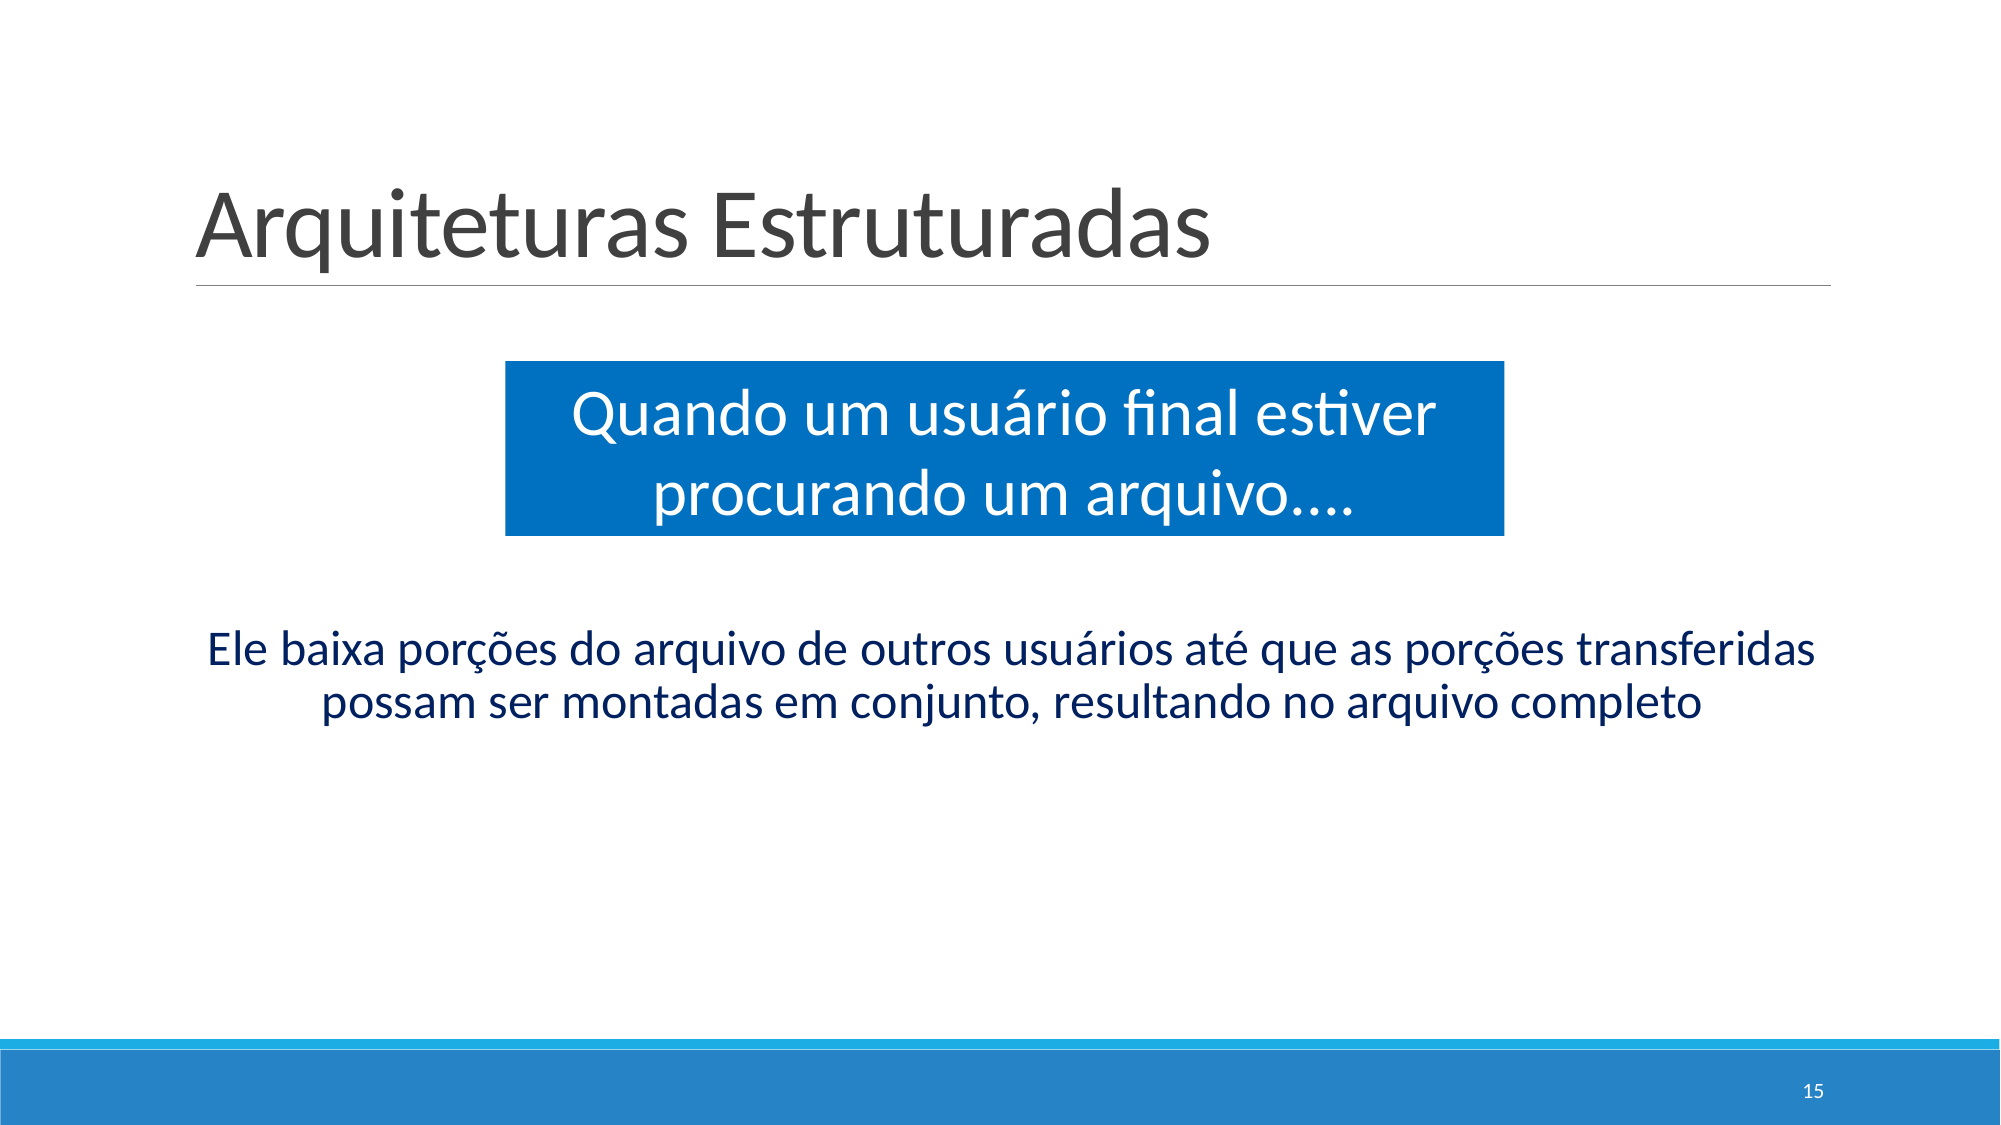

# Arquiteturas Estruturadas
Quando um usuário final estiver procurando um arquivo....
Ele baixa porções do arquivo de outros usuários até que as porções transferidas possam ser montadas em conjunto, resultando no arquivo completo
15